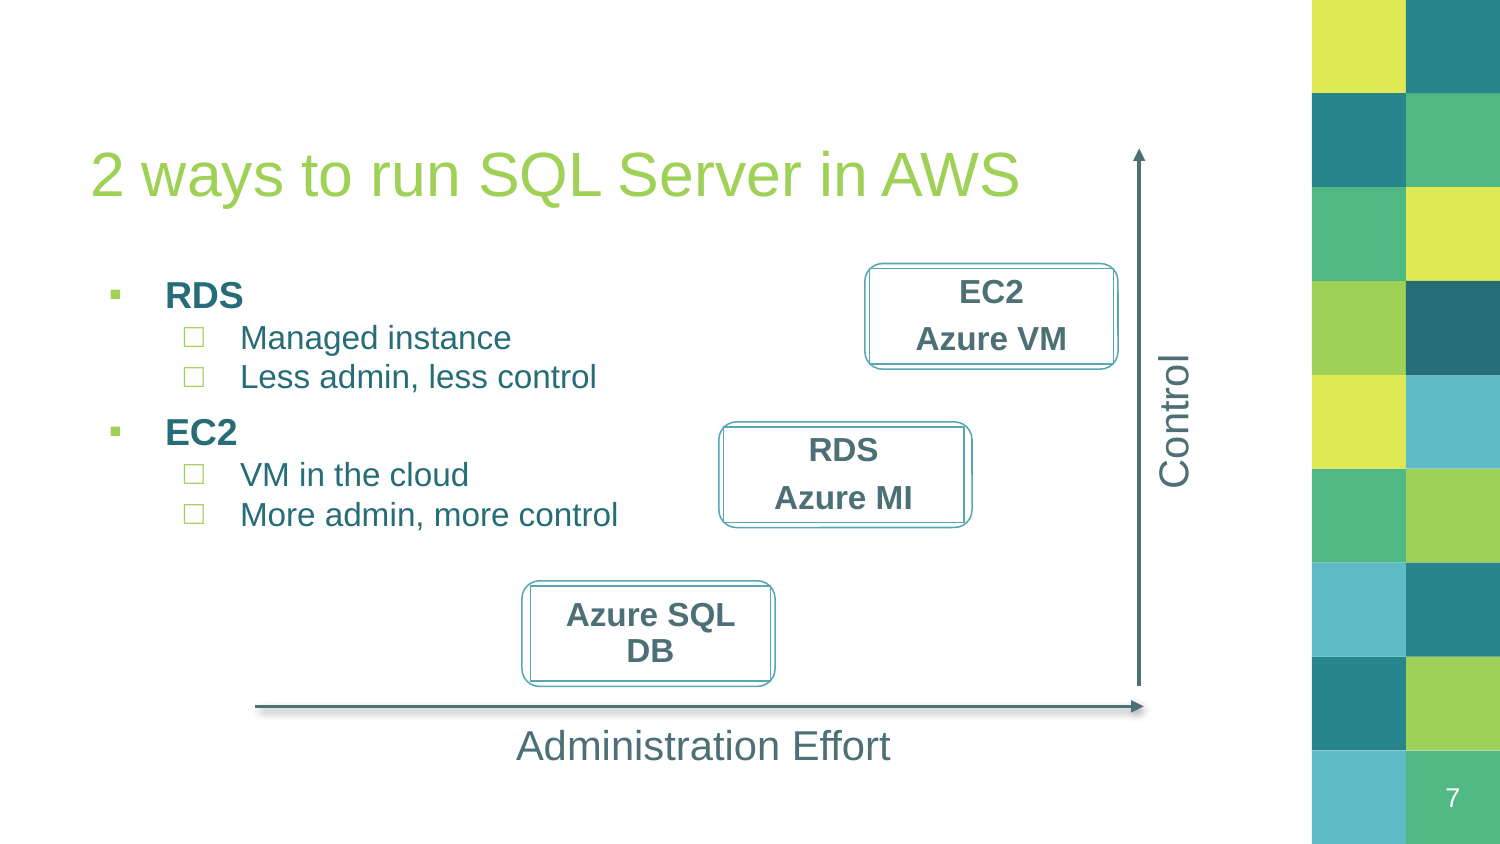

# 2 ways to run SQL Server in AWS
RDS
Managed instance
Less admin, less control
EC2
VM in the cloud
More admin, more control

EC2
Azure VM
Control

RDS
Azure MI

Azure SQL DB
Administration Effort
7